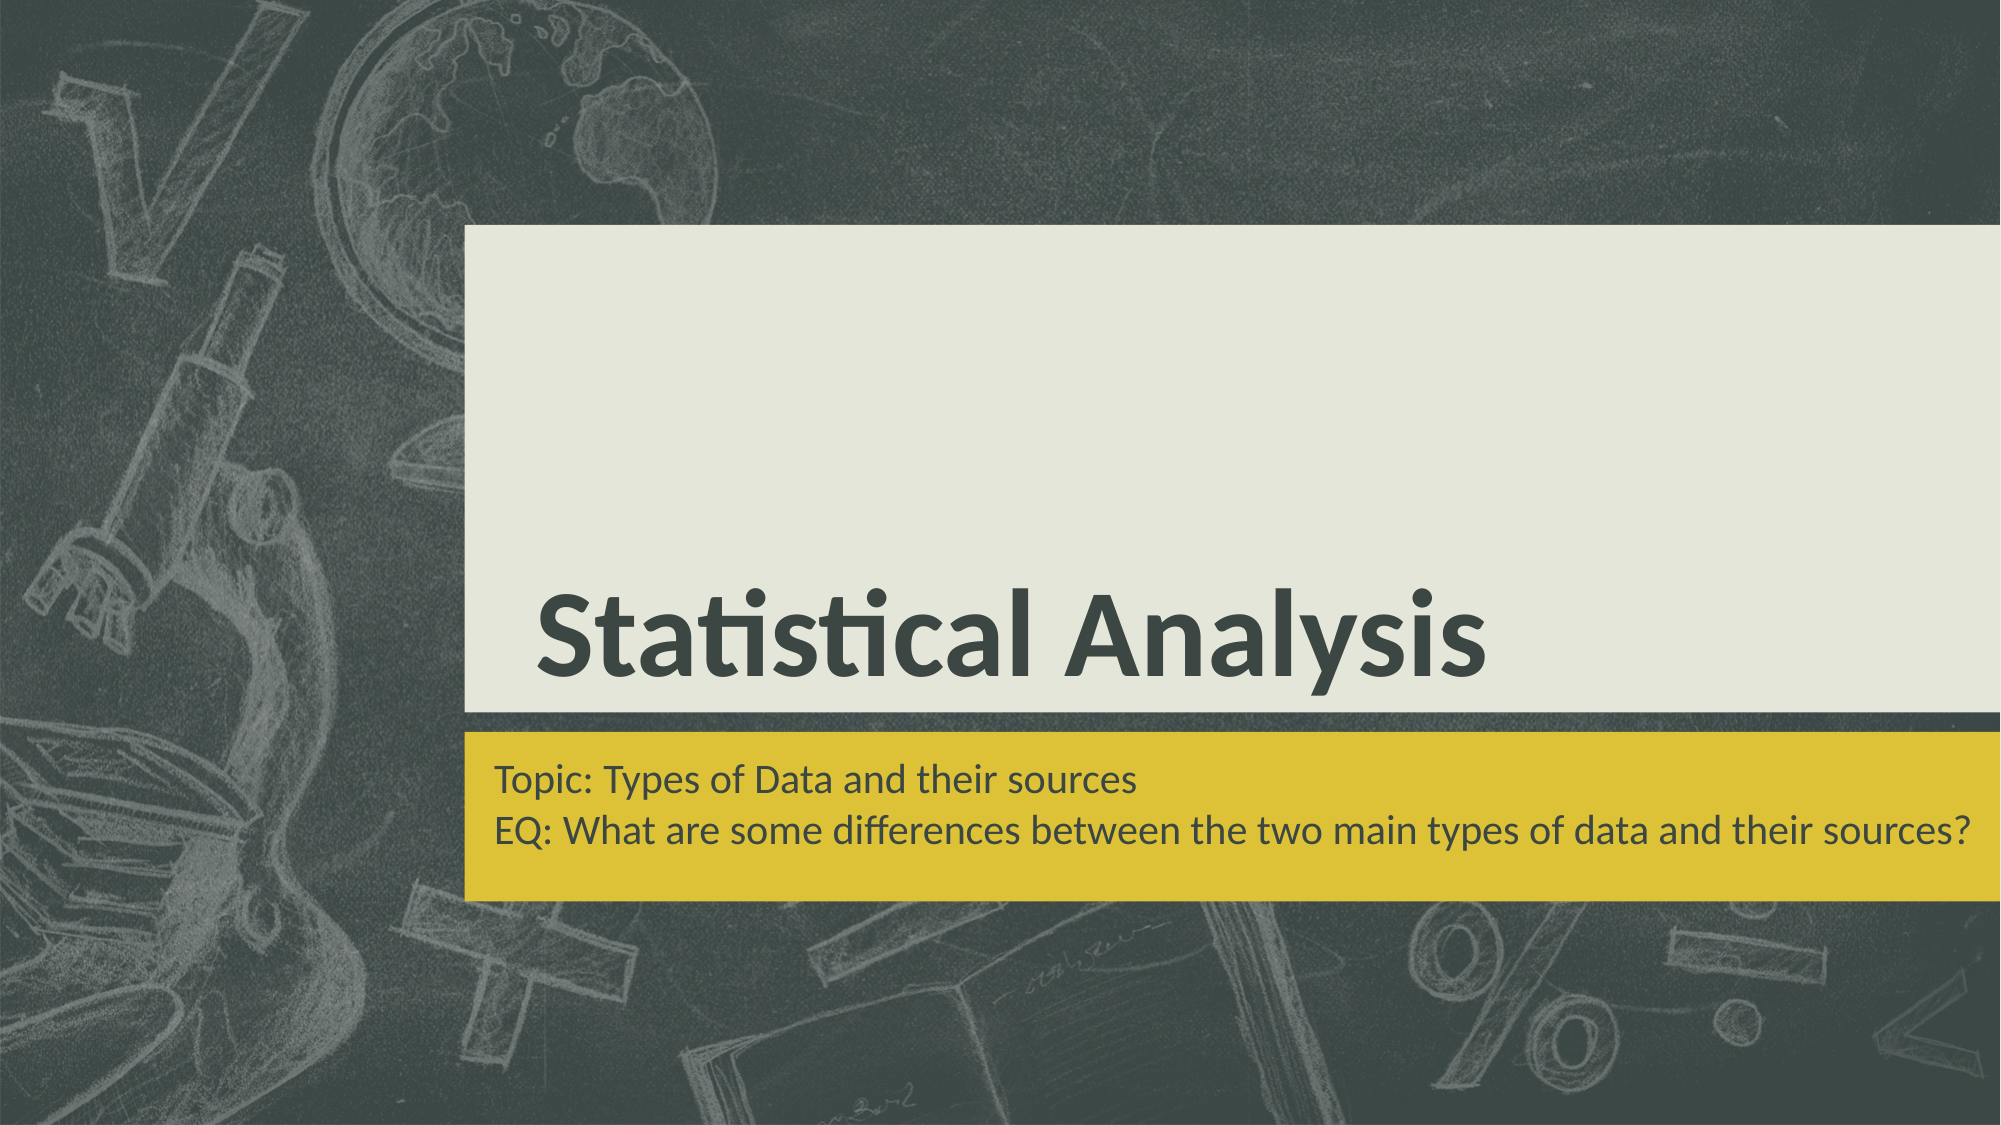

# Statistical Analysis
Topic: Types of Data and their sources
EQ: What are some differences between the two main types of data and their sources?